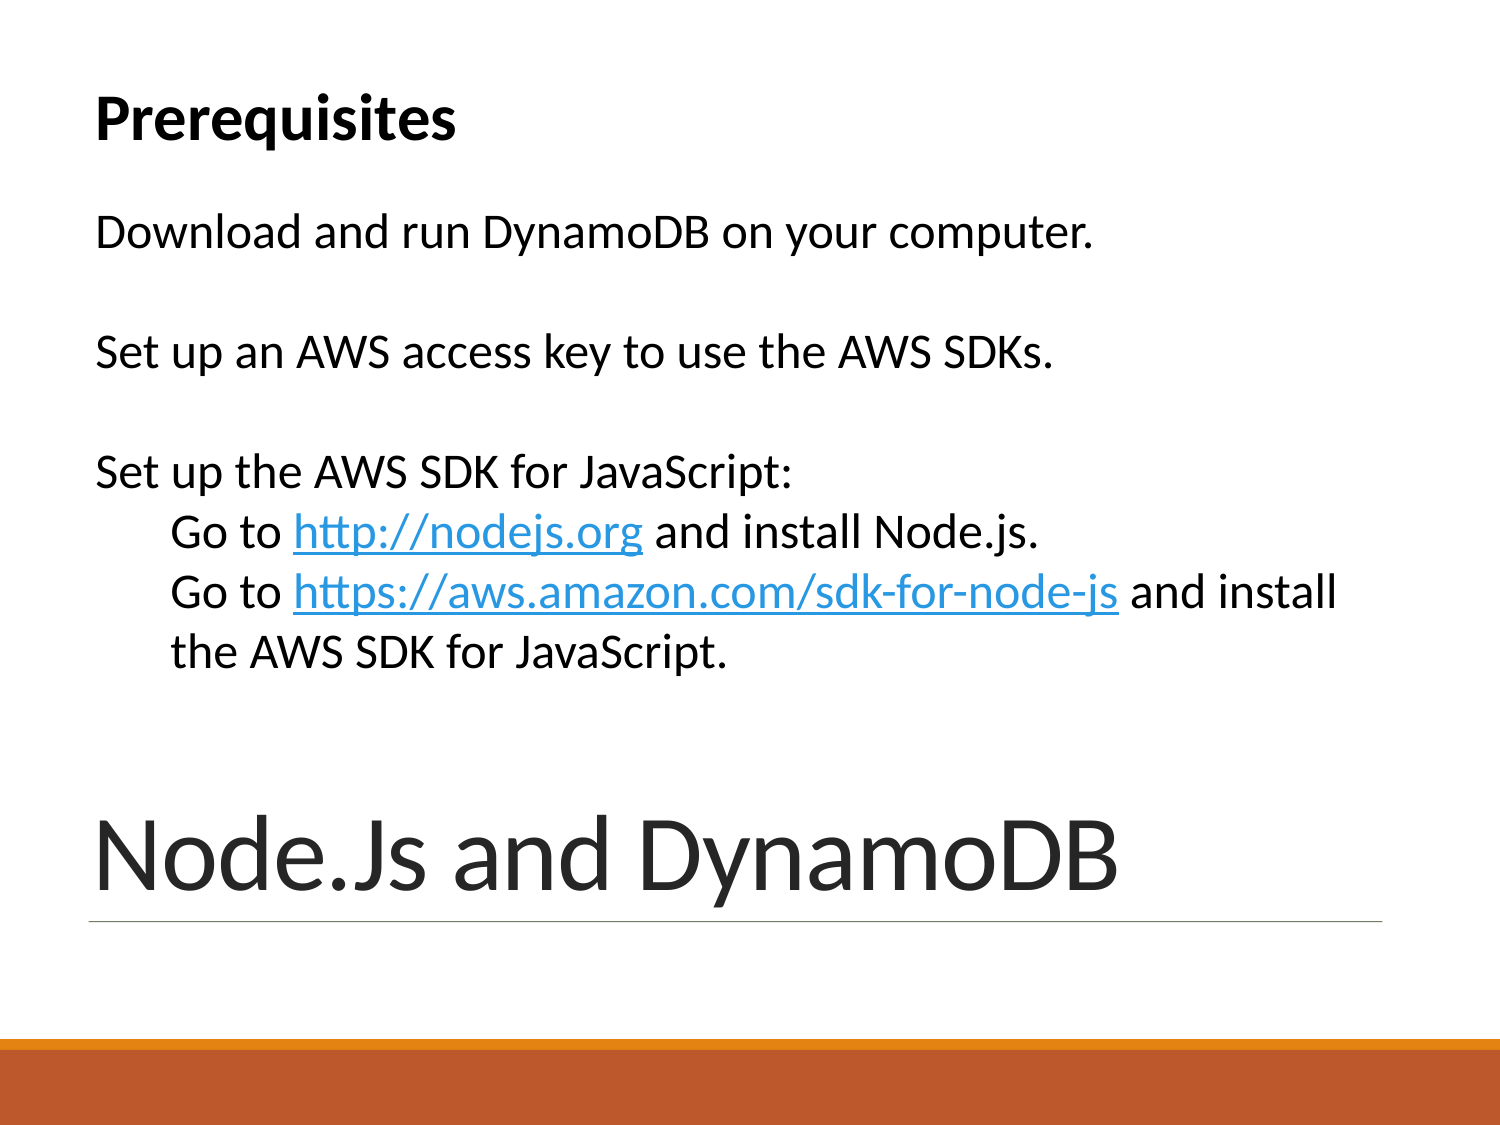

Prerequisites

Download and run DynamoDB on your computer.

Set up an AWS access key to use the AWS SDKs.

Set up the AWS SDK for JavaScript:
Go to http://nodejs.org and install Node.js.
Go to https://aws.amazon.com/sdk-for-node-js and install the AWS SDK for JavaScript.

# Node.Js and DynamoDB